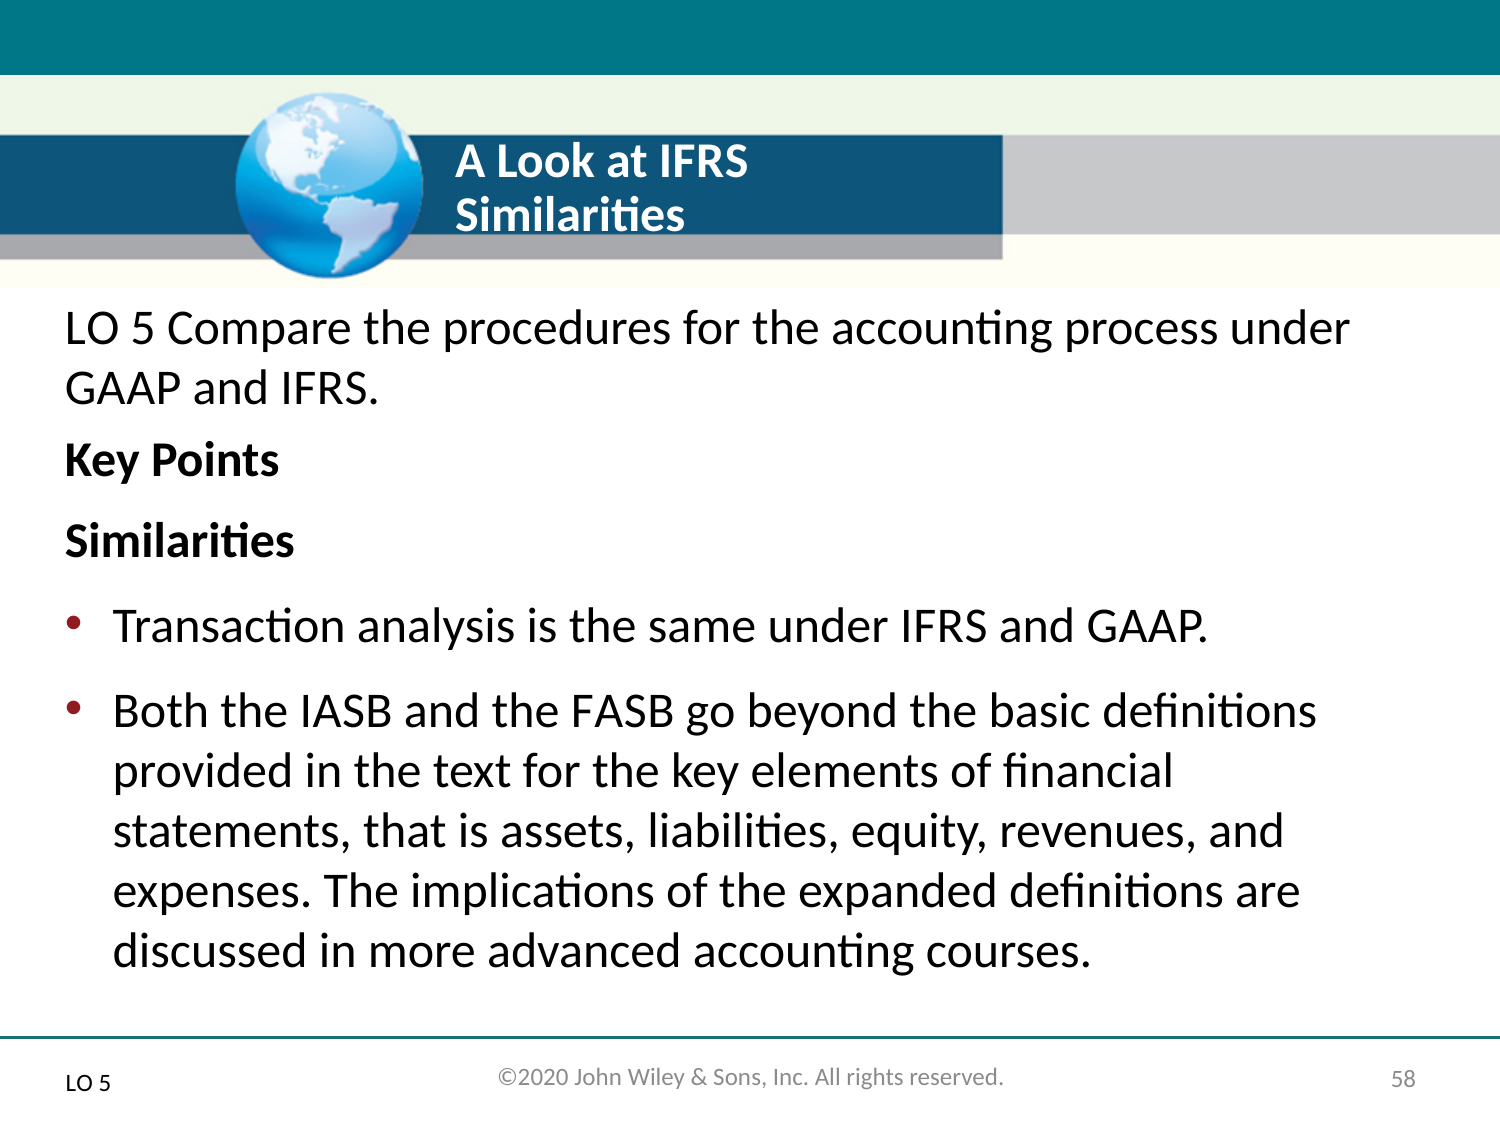

# A Look at I F R S Similarities
L O 5 Compare the procedures for the accounting process under G A A P and I F R S.
Key Points
Similarities
Transaction analysis is the same under I F R S and G A A P.
Both the I A S B and the F A S B go beyond the basic definitions provided in the text for the key elements of financial statements, that is assets, liabilities, equity, revenues, and expenses. The implications of the expanded definitions are discussed in more advanced accounting courses.
L O 5